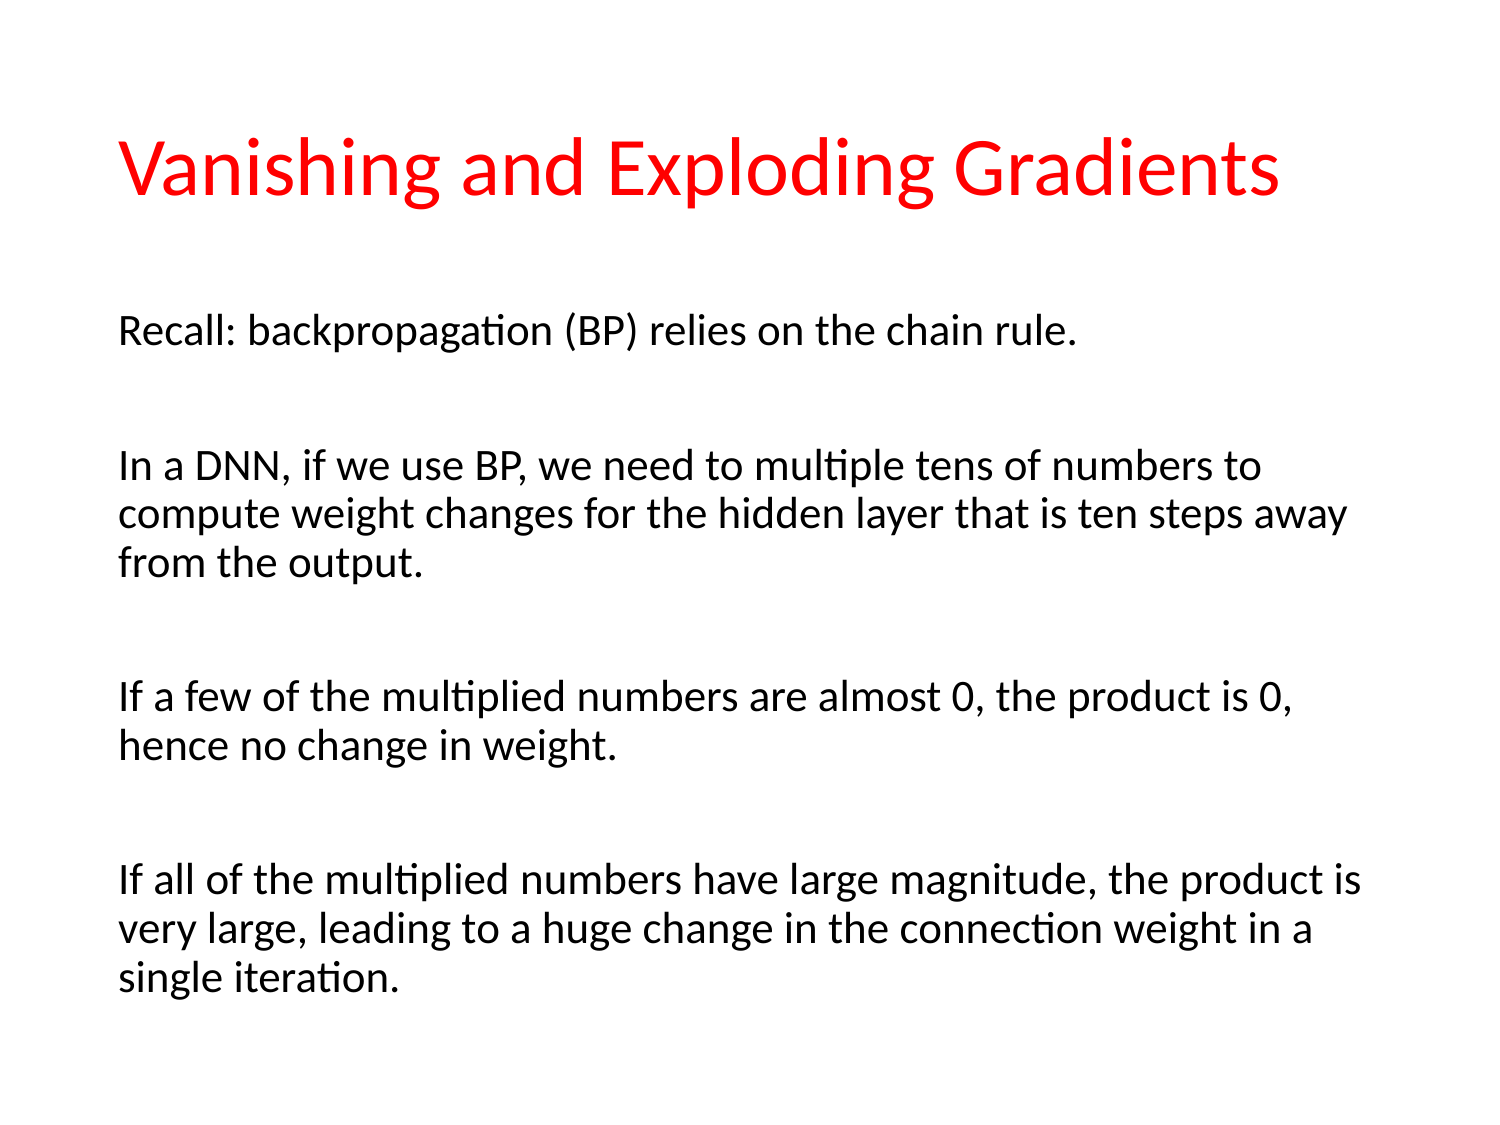

# Vanishing and Exploding Gradients
Recall: backpropagation (BP) relies on the chain rule.

In a DNN, if we use BP, we need to multiple tens of numbers to compute weight changes for the hidden layer that is ten steps away from the output.

If a few of the multiplied numbers are almost 0, the product is 0, hence no change in weight.

If all of the multiplied numbers have large magnitude, the product is very large, leading to a huge change in the connection weight in a single iteration.